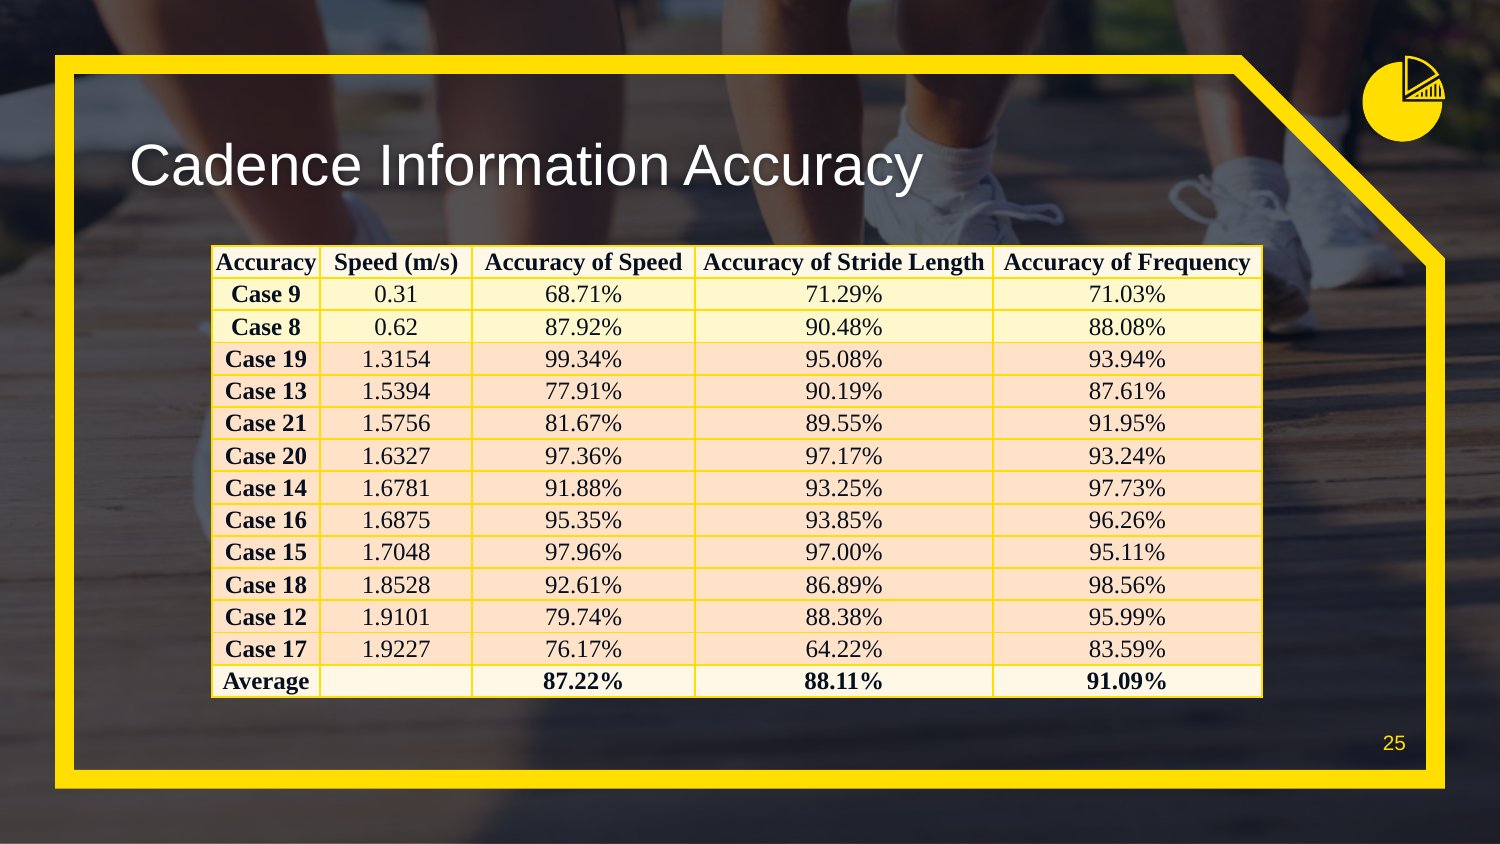

# Cadence Information Accuracy
| Accuracy | Speed (m/s) | Accuracy of Speed | Accuracy of Stride Length | Accuracy of Frequency |
| --- | --- | --- | --- | --- |
| Case 9 | 0.31 | 68.71% | 71.29% | 71.03% |
| Case 8 | 0.62 | 87.92% | 90.48% | 88.08% |
| Case 19 | 1.3154 | 99.34% | 95.08% | 93.94% |
| Case 13 | 1.5394 | 77.91% | 90.19% | 87.61% |
| Case 21 | 1.5756 | 81.67% | 89.55% | 91.95% |
| Case 20 | 1.6327 | 97.36% | 97.17% | 93.24% |
| Case 14 | 1.6781 | 91.88% | 93.25% | 97.73% |
| Case 16 | 1.6875 | 95.35% | 93.85% | 96.26% |
| Case 15 | 1.7048 | 97.96% | 97.00% | 95.11% |
| Case 18 | 1.8528 | 92.61% | 86.89% | 98.56% |
| Case 12 | 1.9101 | 79.74% | 88.38% | 95.99% |
| Case 17 | 1.9227 | 76.17% | 64.22% | 83.59% |
| Average |  | 87.22% | 88.11% | 91.09% |
25